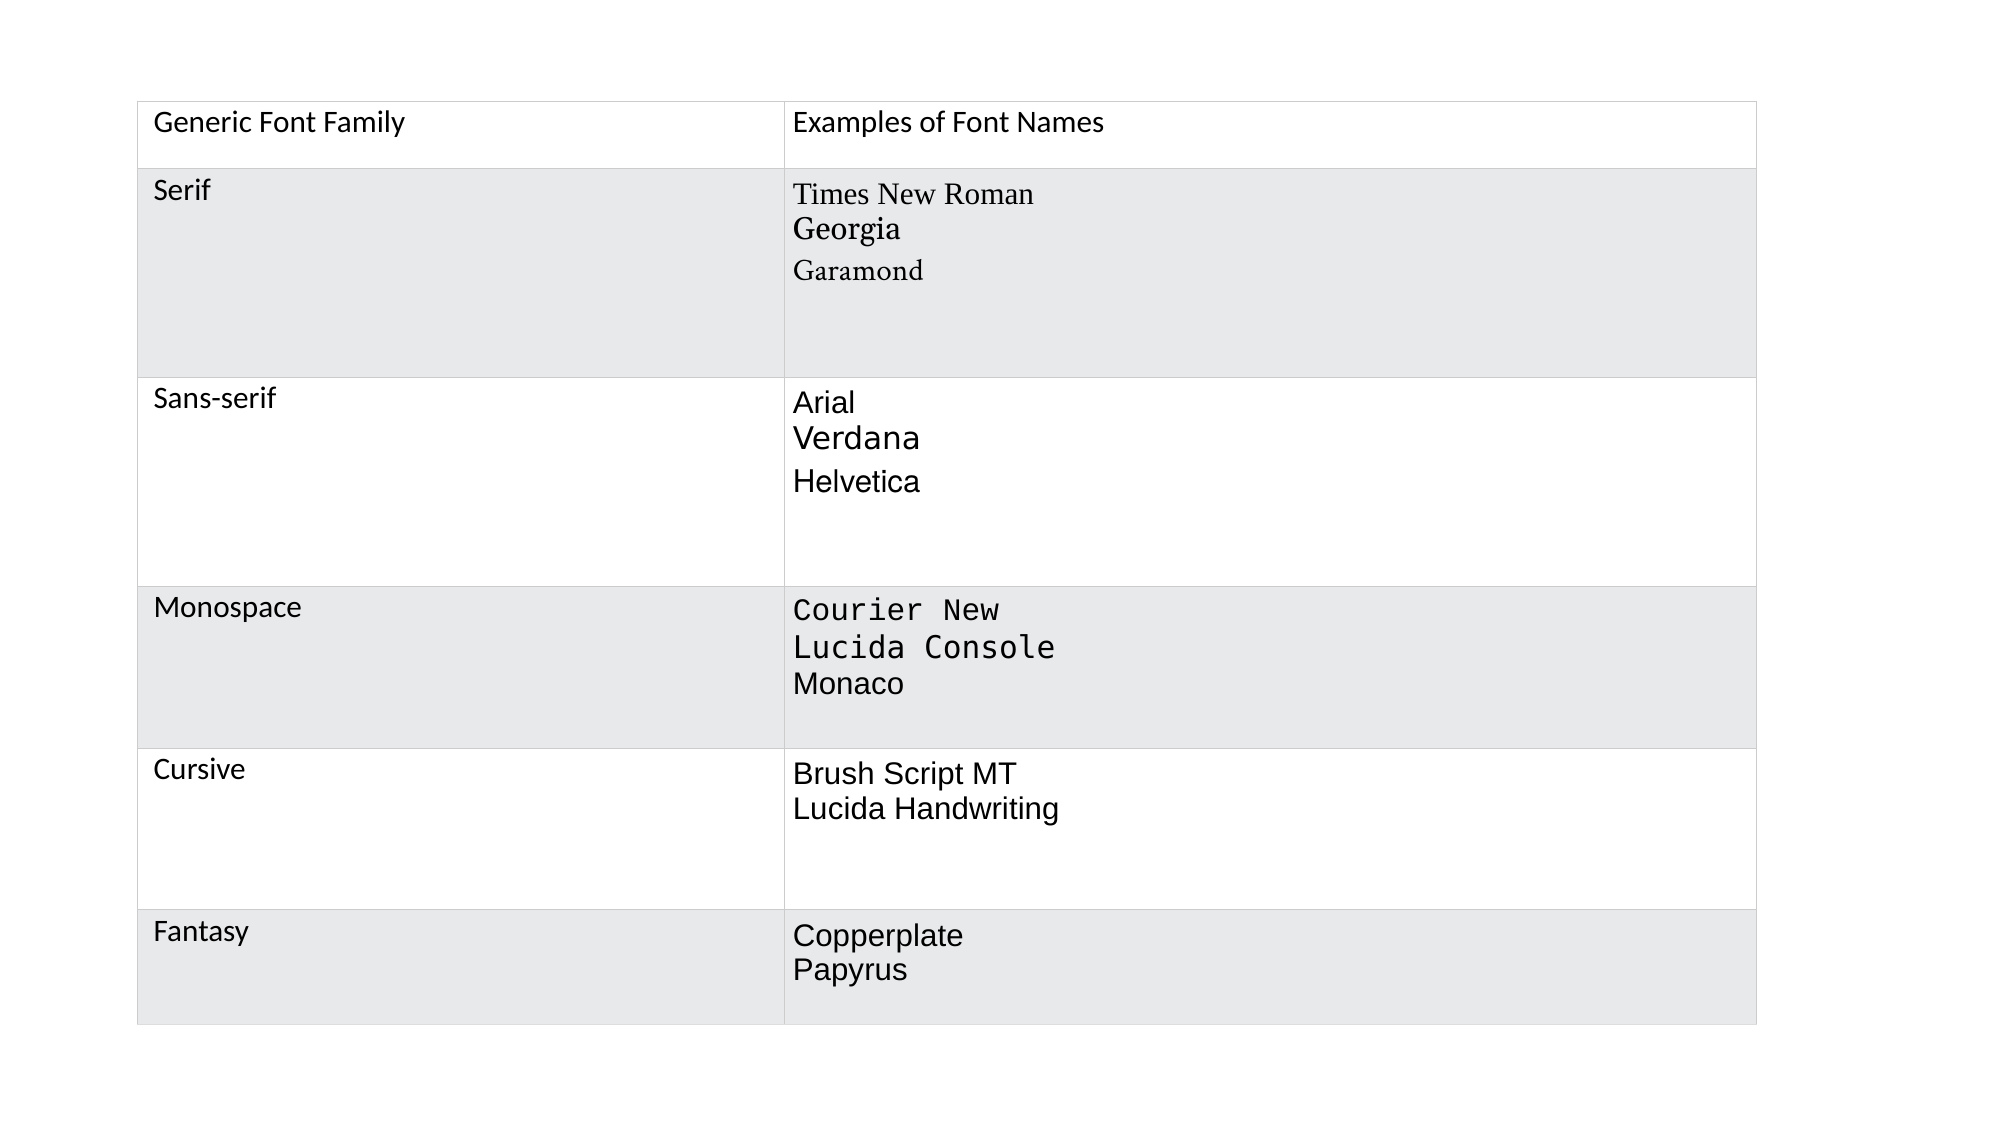

| Generic Font Family | Examples of Font Names |
| --- | --- |
| Serif | Times New Roman Georgia Garamond |
| Sans-serif | Arial Verdana Helvetica |
| Monospace | Courier New Lucida Console Monaco |
| Cursive | Brush Script MT Lucida Handwriting |
| Fantasy | Copperplate Papyrus |